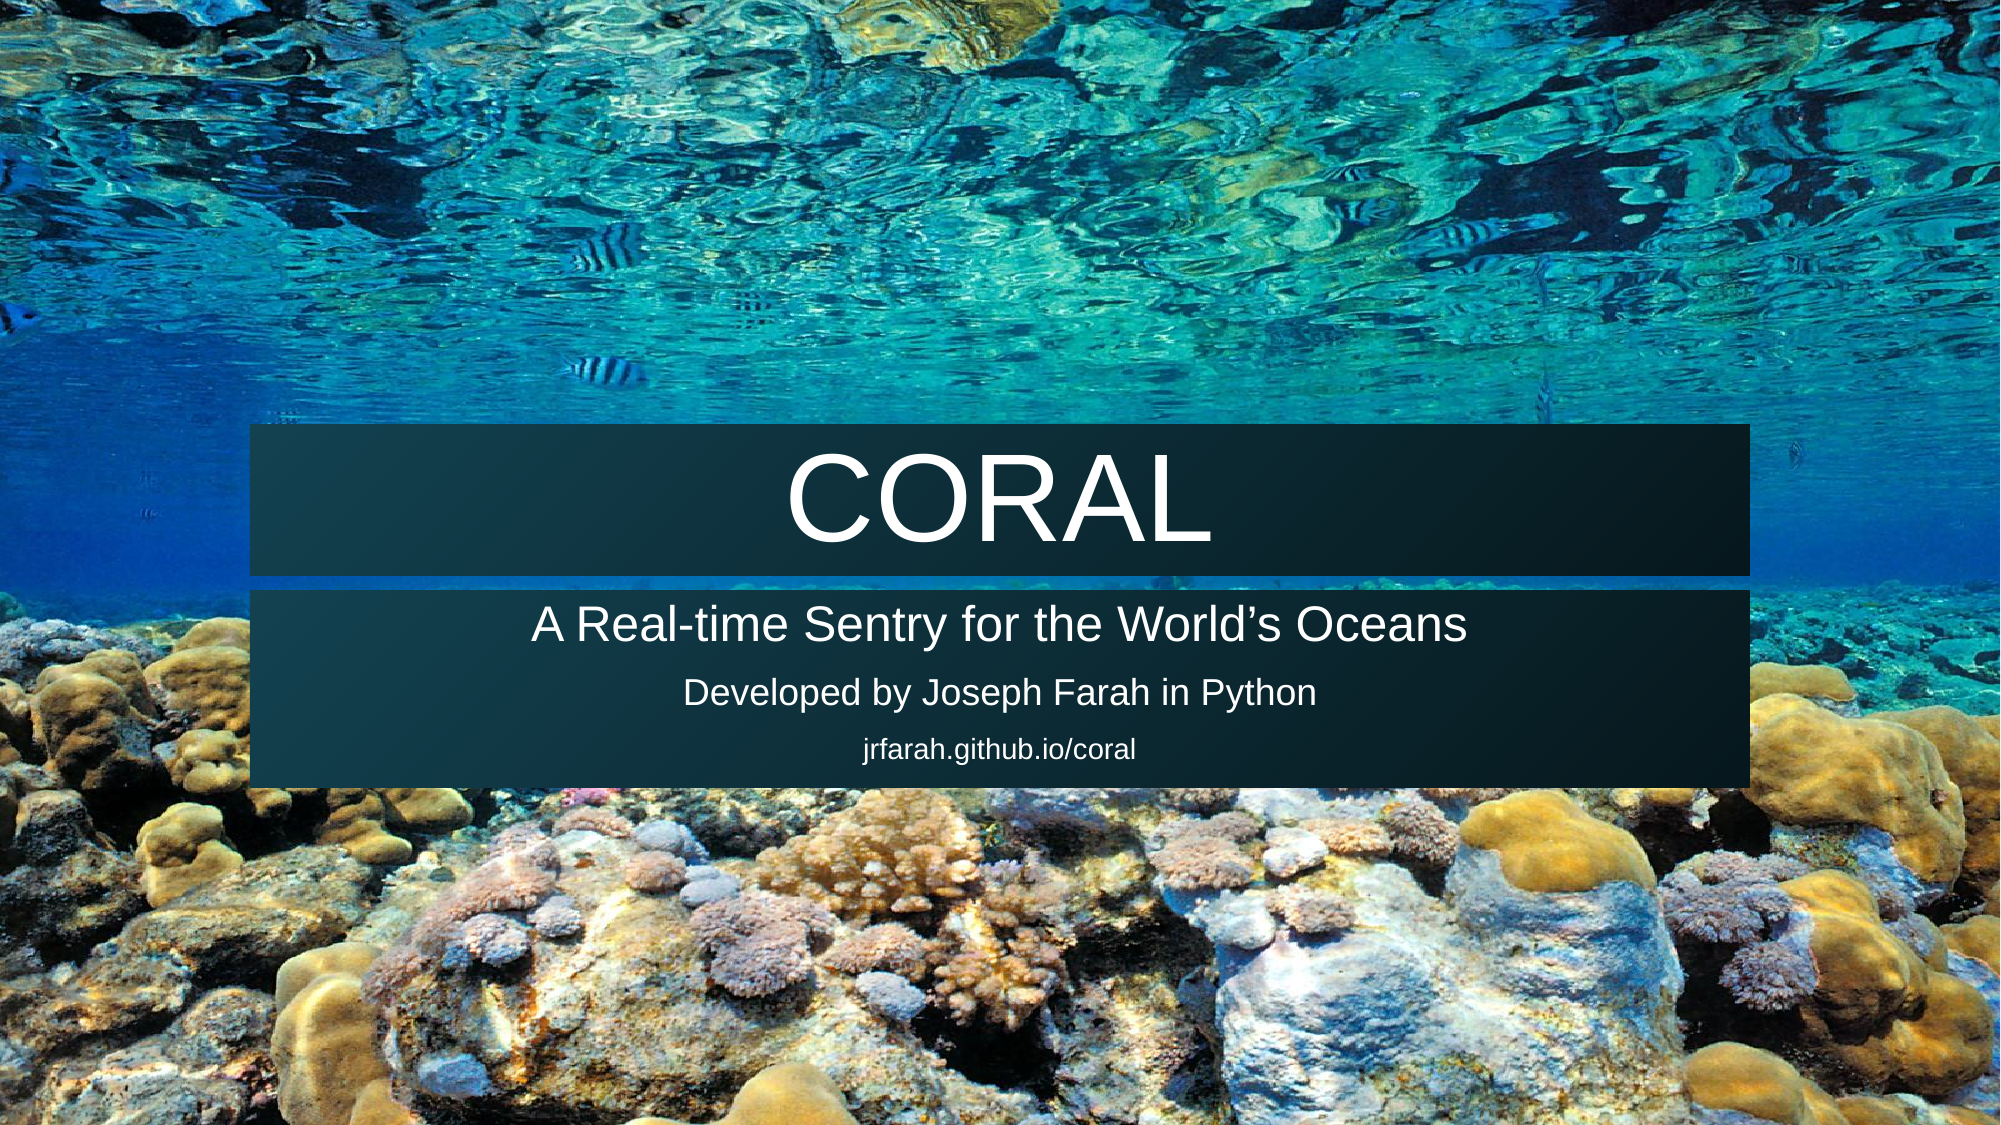

# CORAL
A Real-time Sentry for the World’s Oceans
Developed by Joseph Farah in Python
jrfarah.github.io/coral